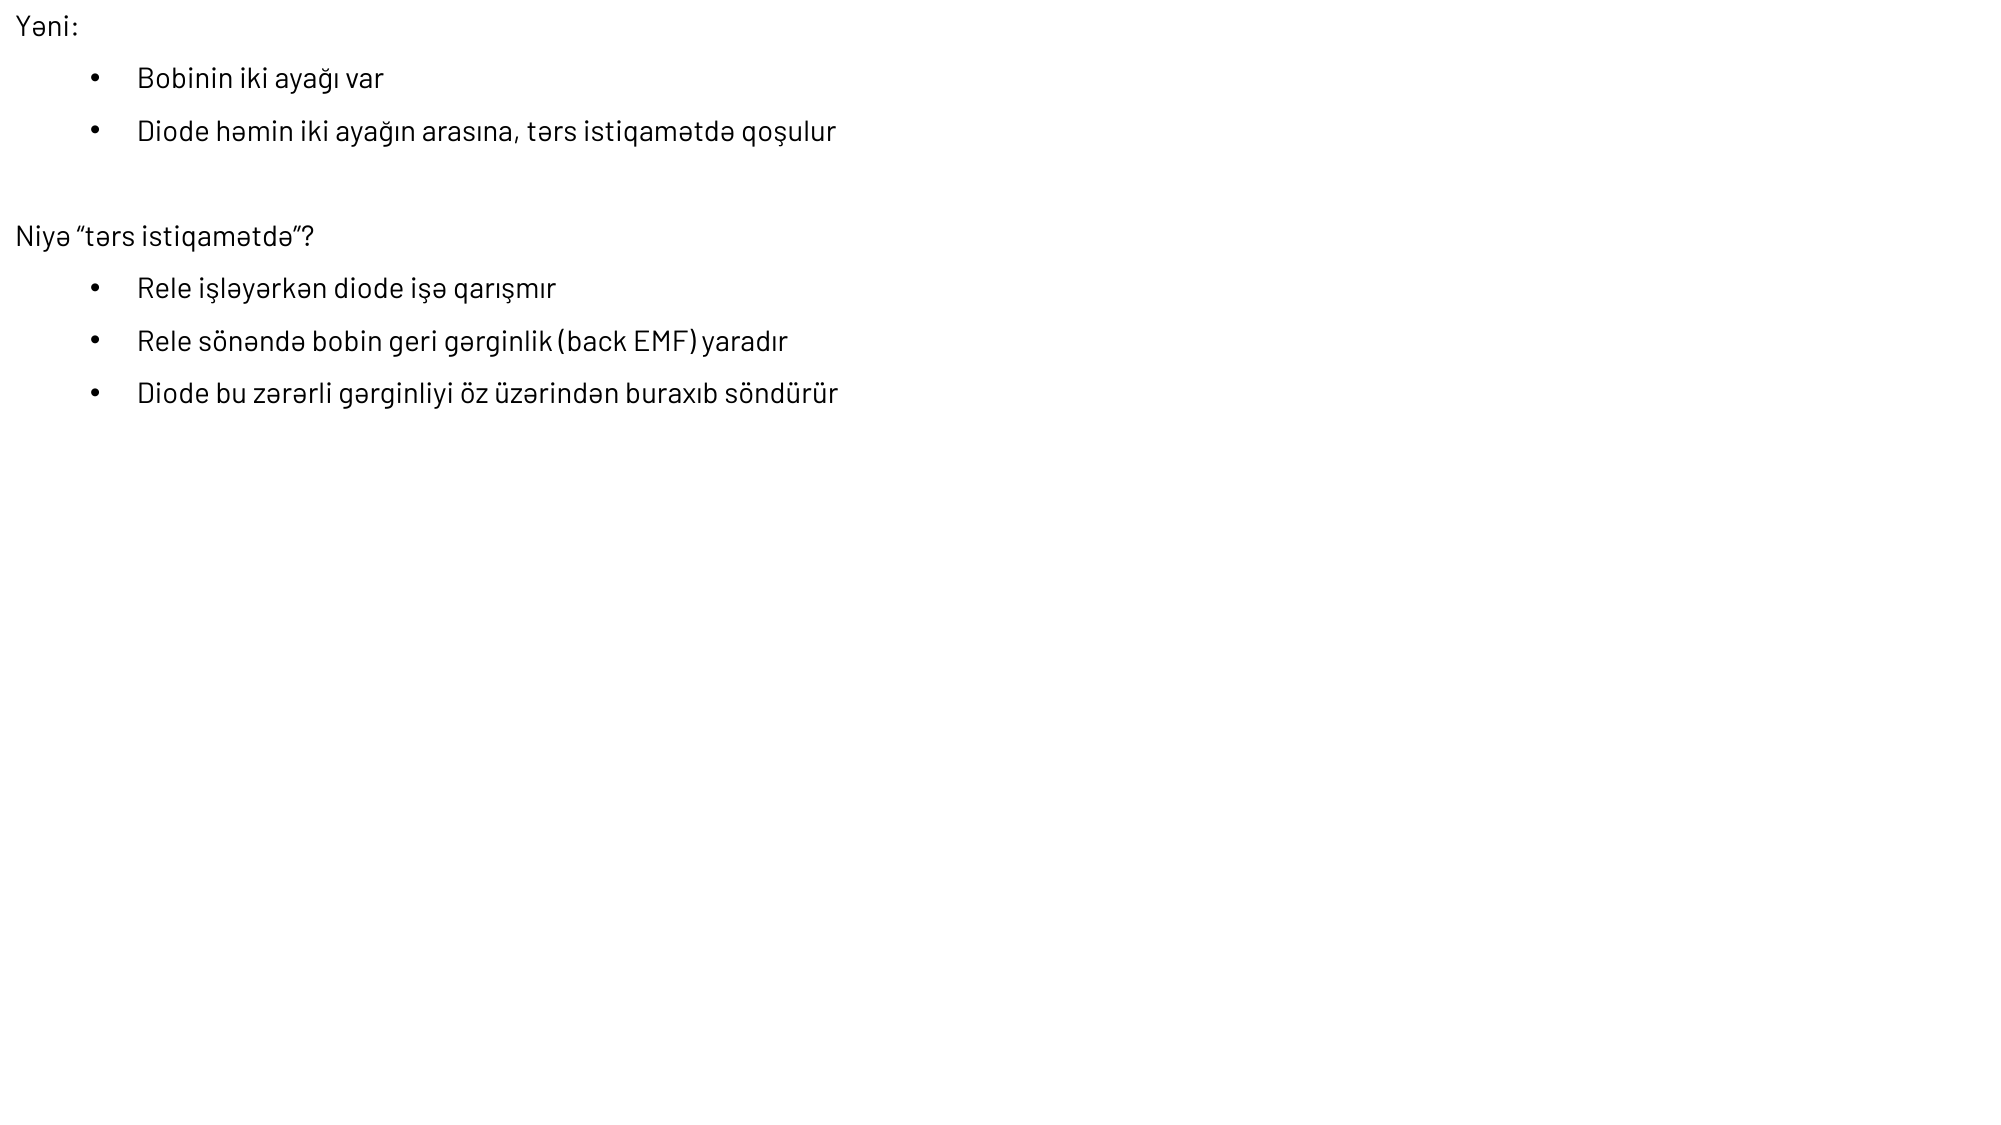

Yəni:
Bobinin iki ayağı var
Diode həmin iki ayağın arasına, tərs istiqamətdə qoşulur

Niyə “tərs istiqamətdə”?
Rele işləyərkən diode işə qarışmır
Rele sönəndə bobin geri gərginlik (back EMF) yaradır
Diode bu zərərli gərginliyi öz üzərindən buraxıb söndürür